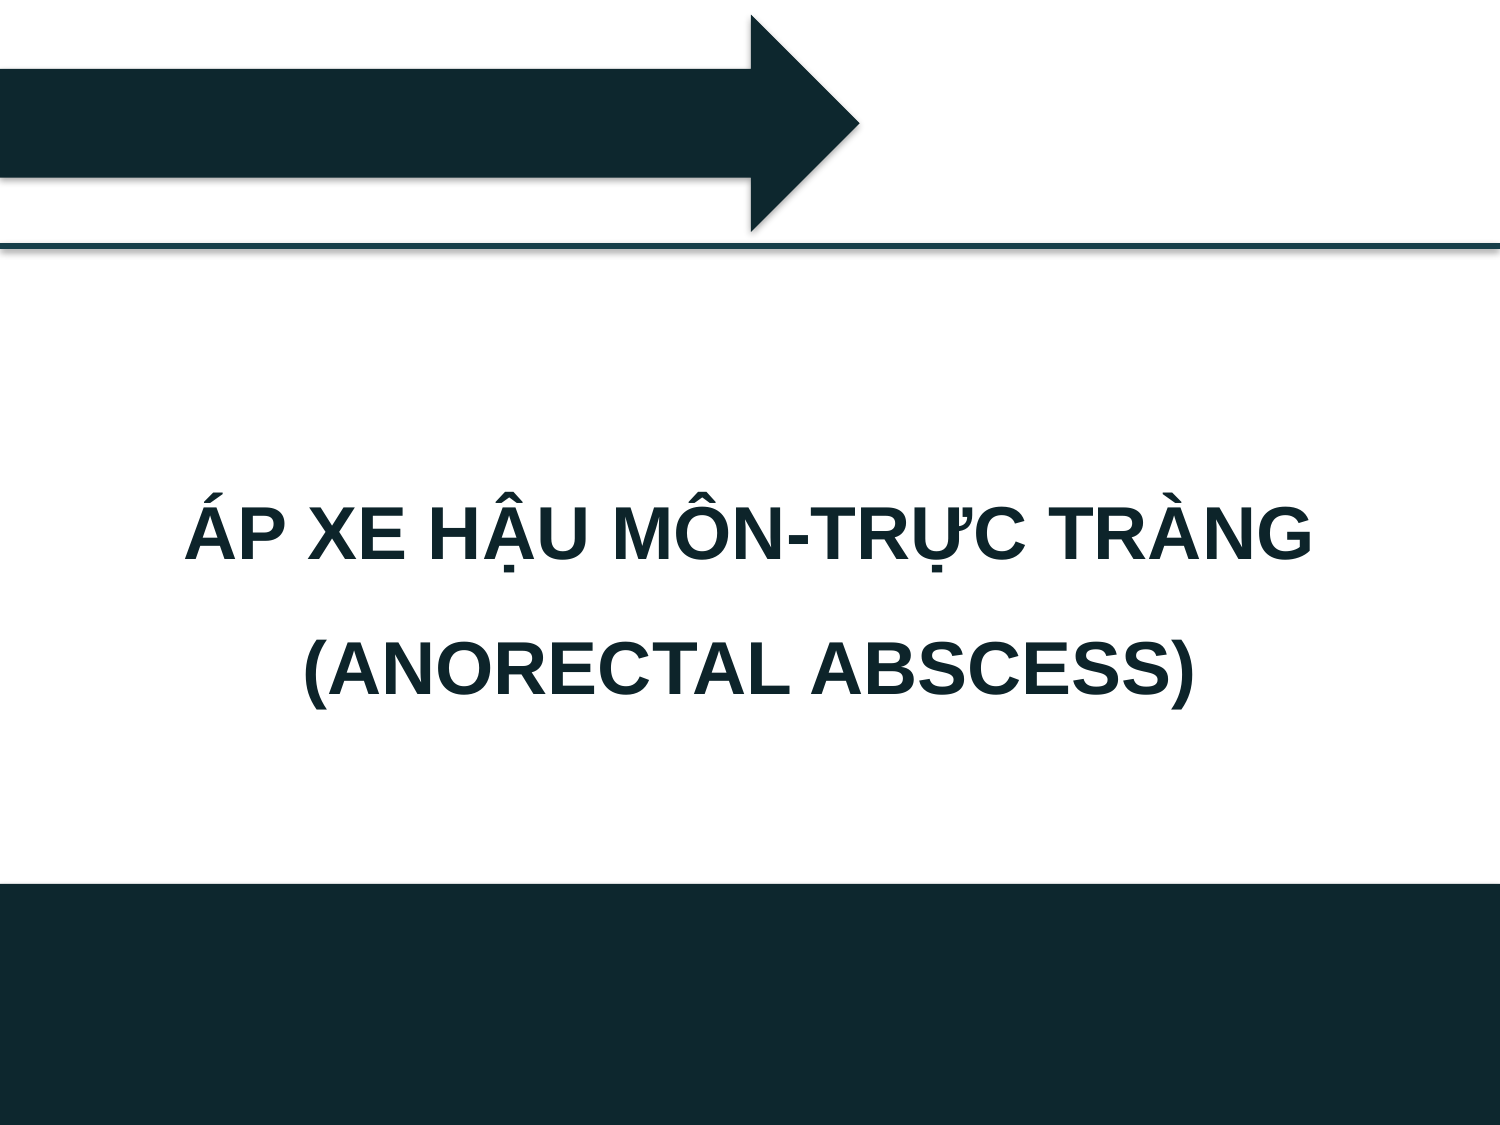

ÁP XE HẬU MÔN-TRỰC TRÀNG
(ANORECTAL ABSCESS)